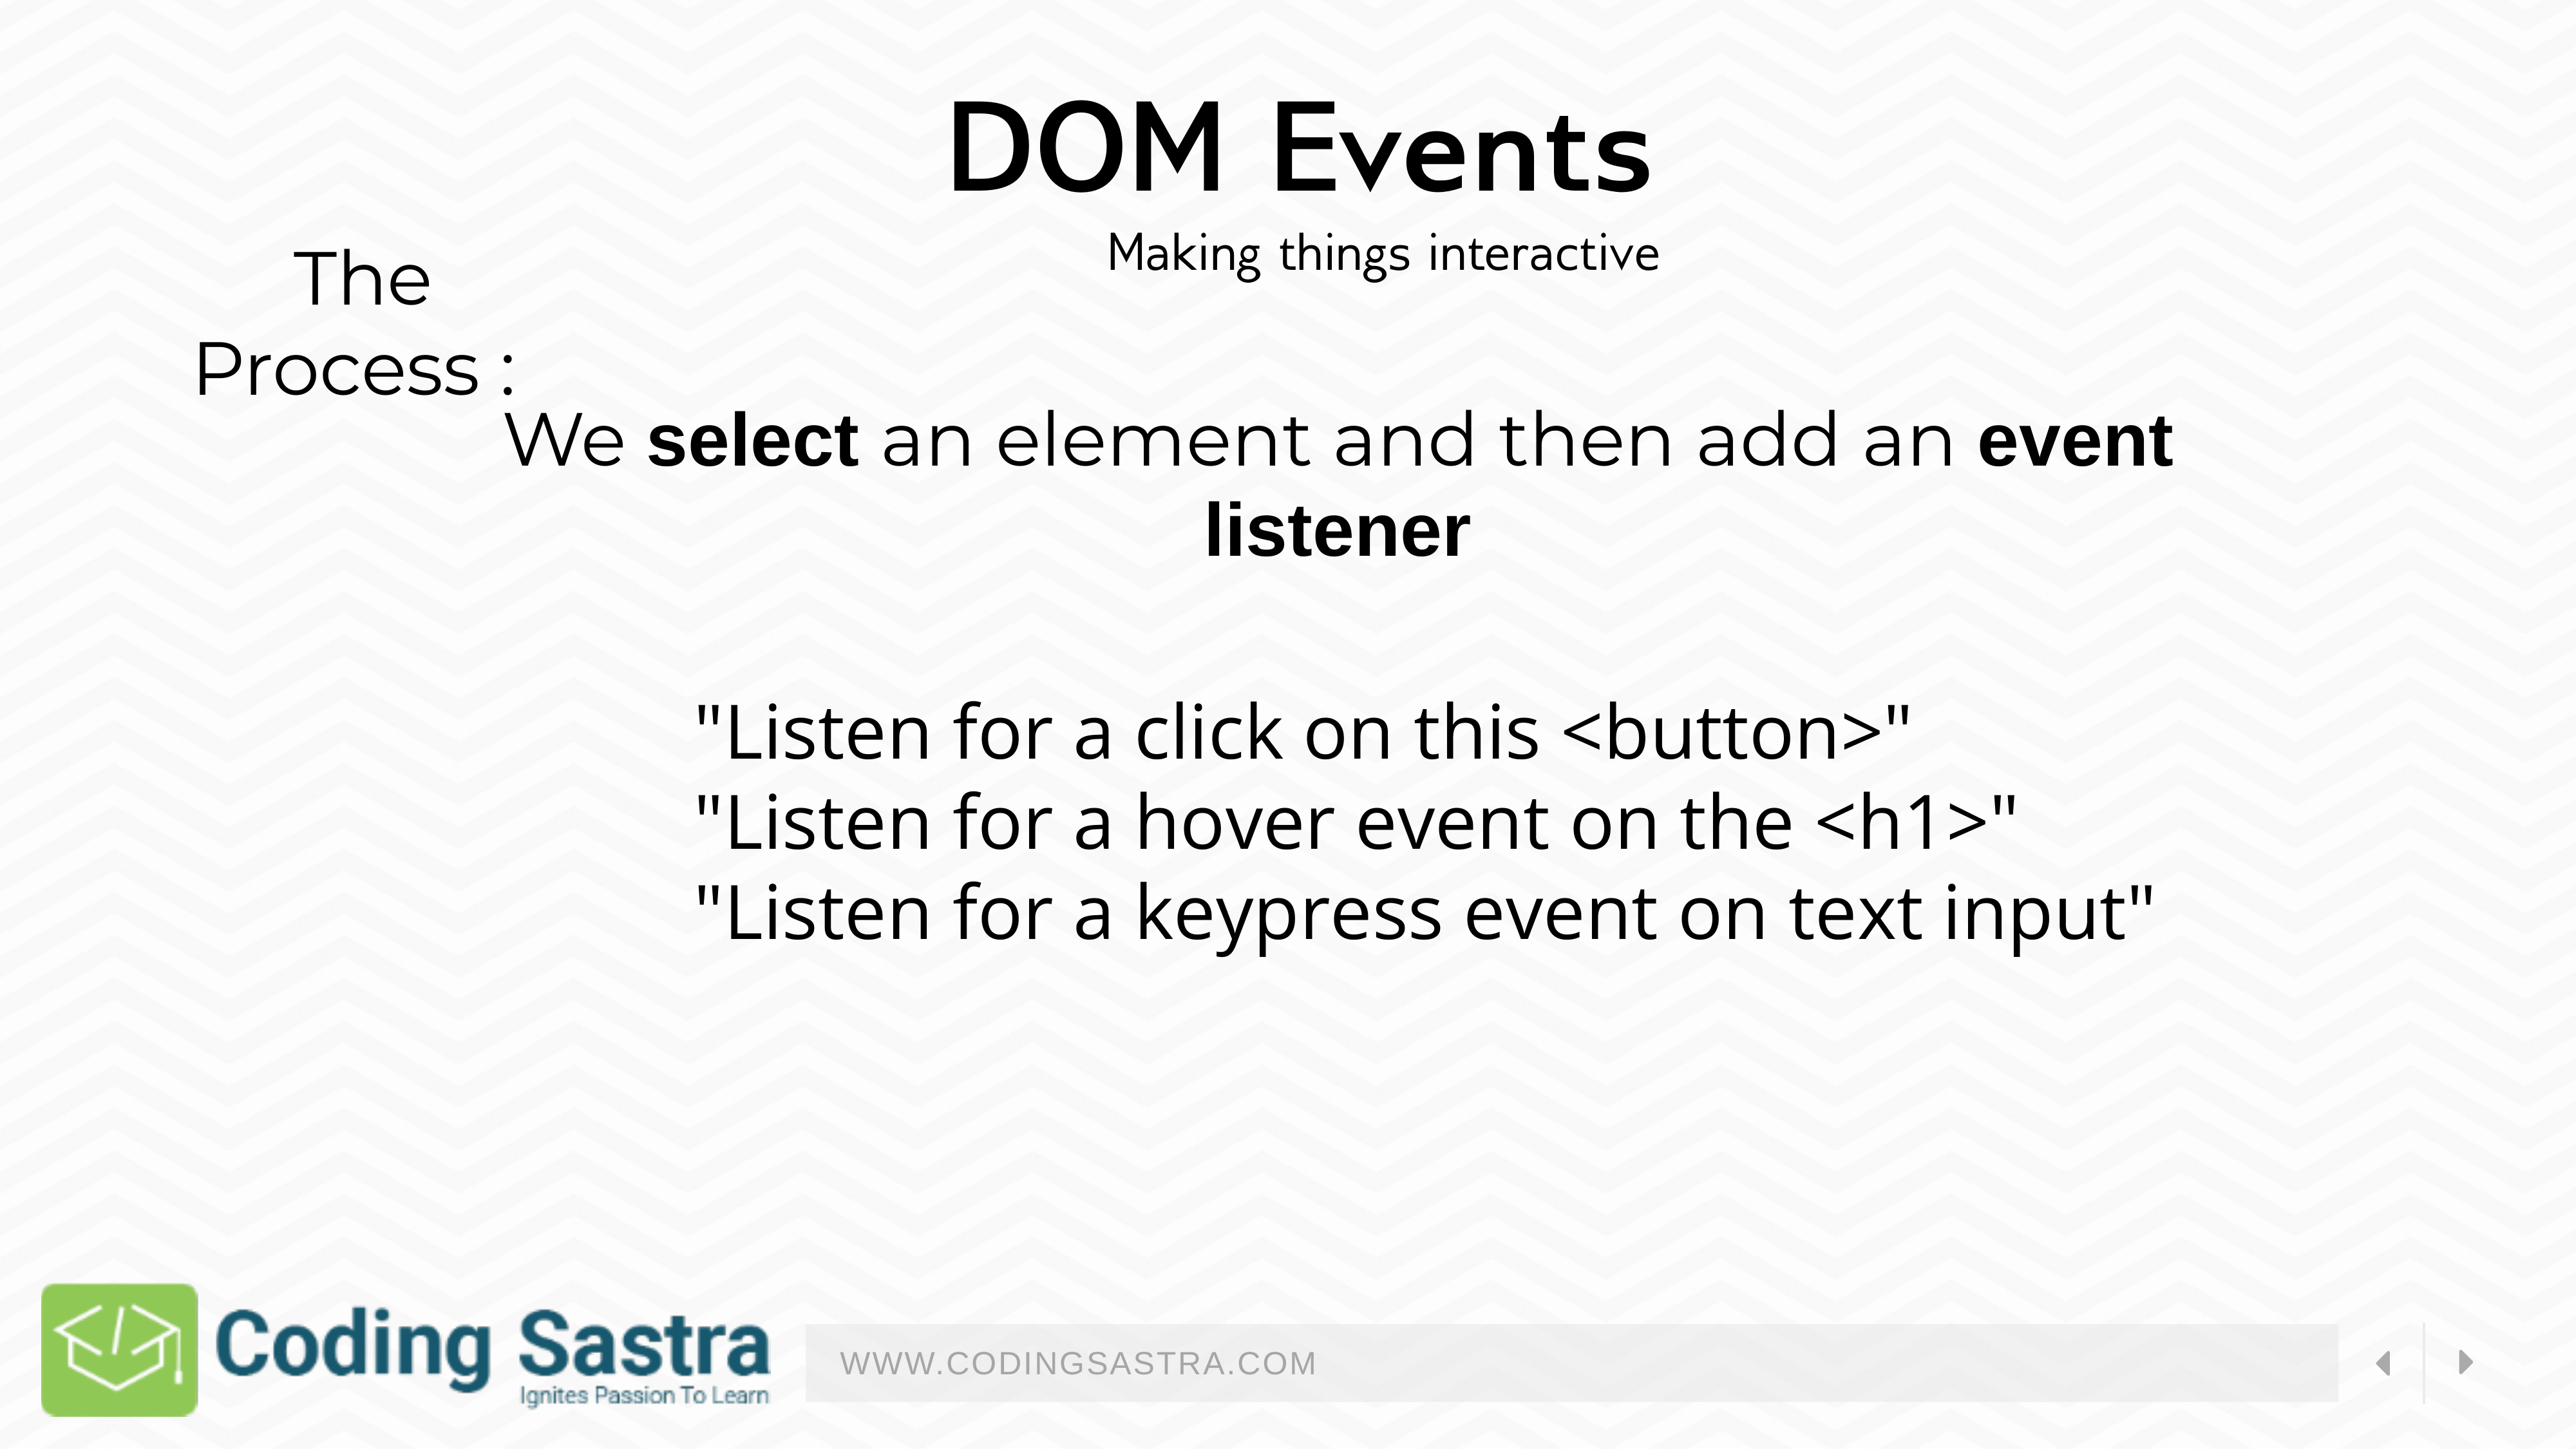

DOM Events
             Making things interactive
The Process :
We select an element and then add an event listener
"Listen for a click on this <button>"
"Listen for a hover event on the <h1>"
"Listen for a keypress event on text input"